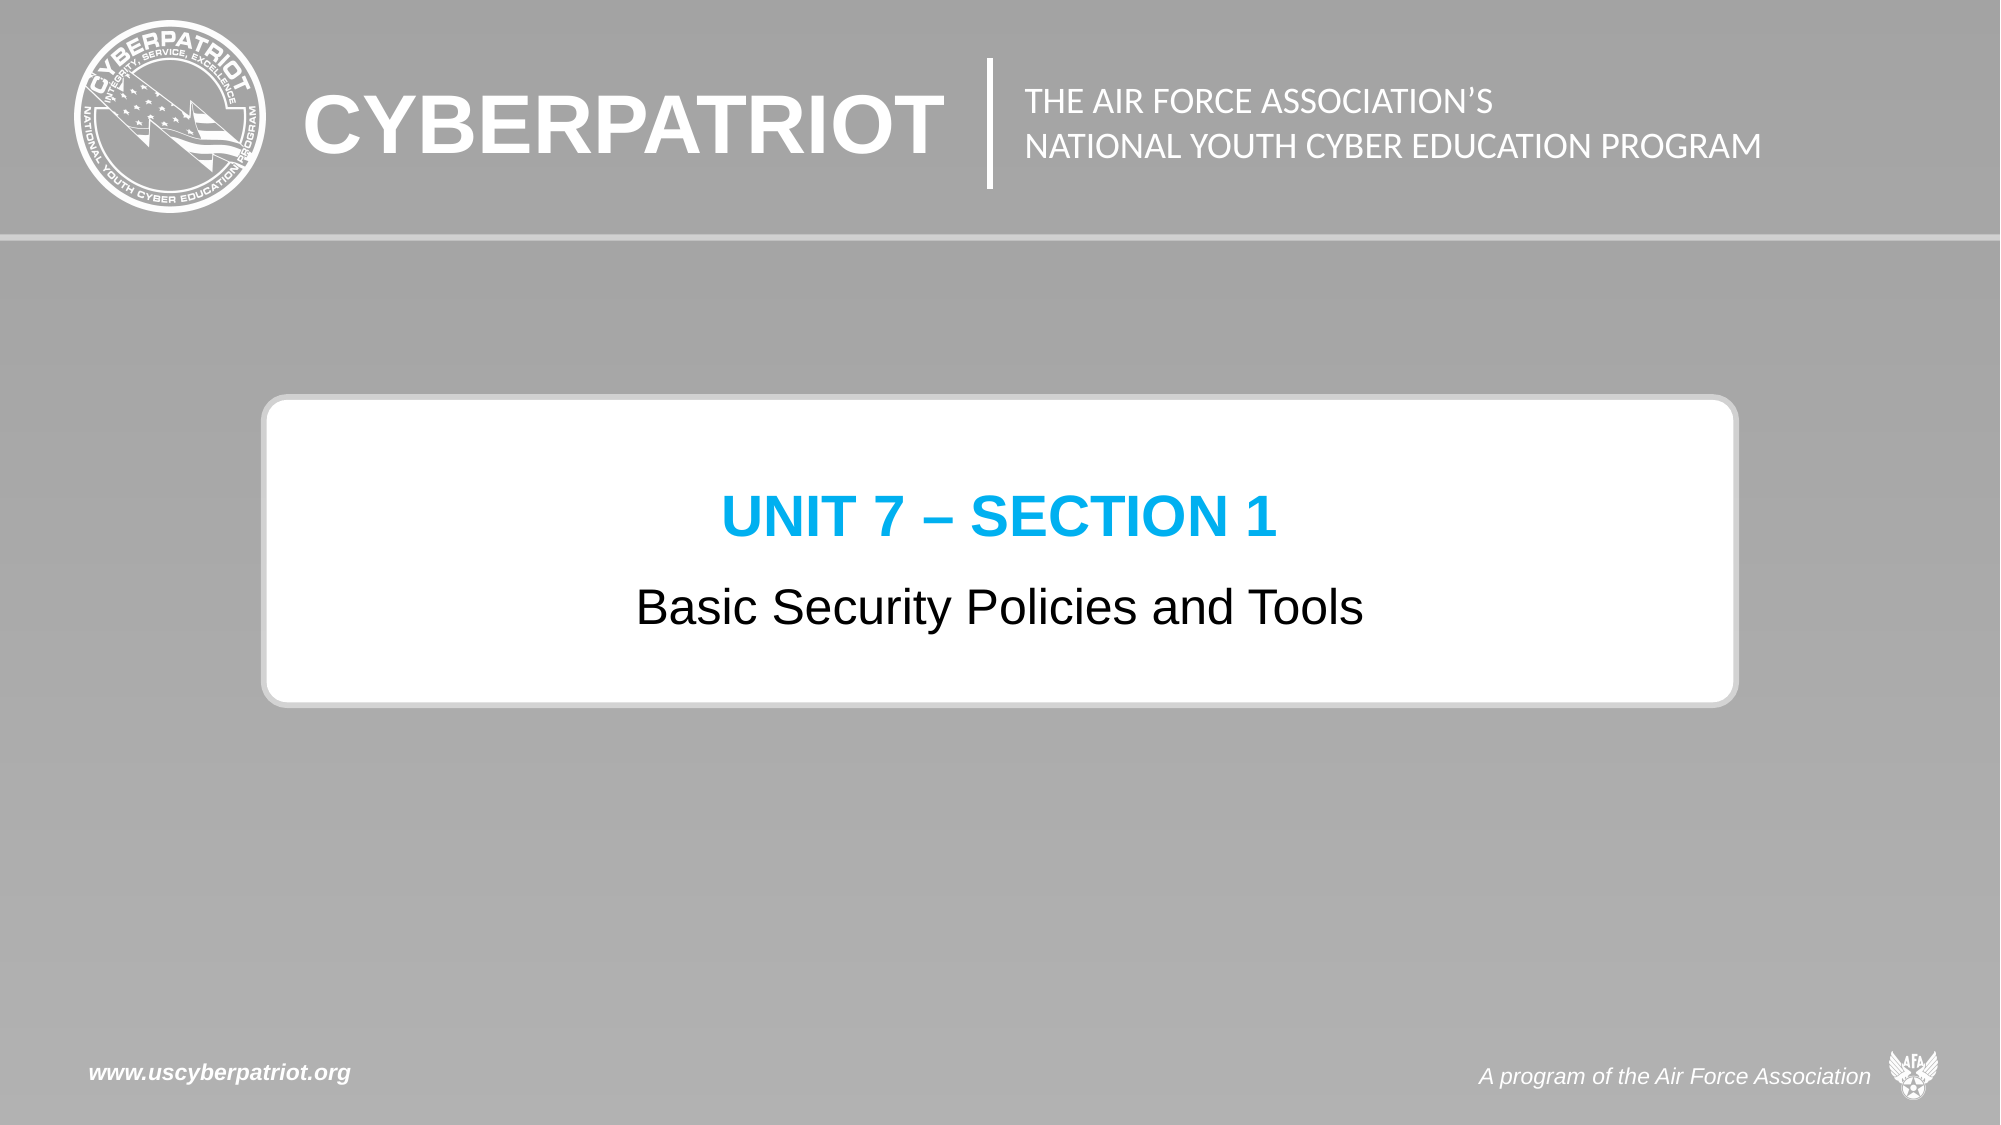

# UNIT 7 – SECTION 1 Basic Security Policies and Tools